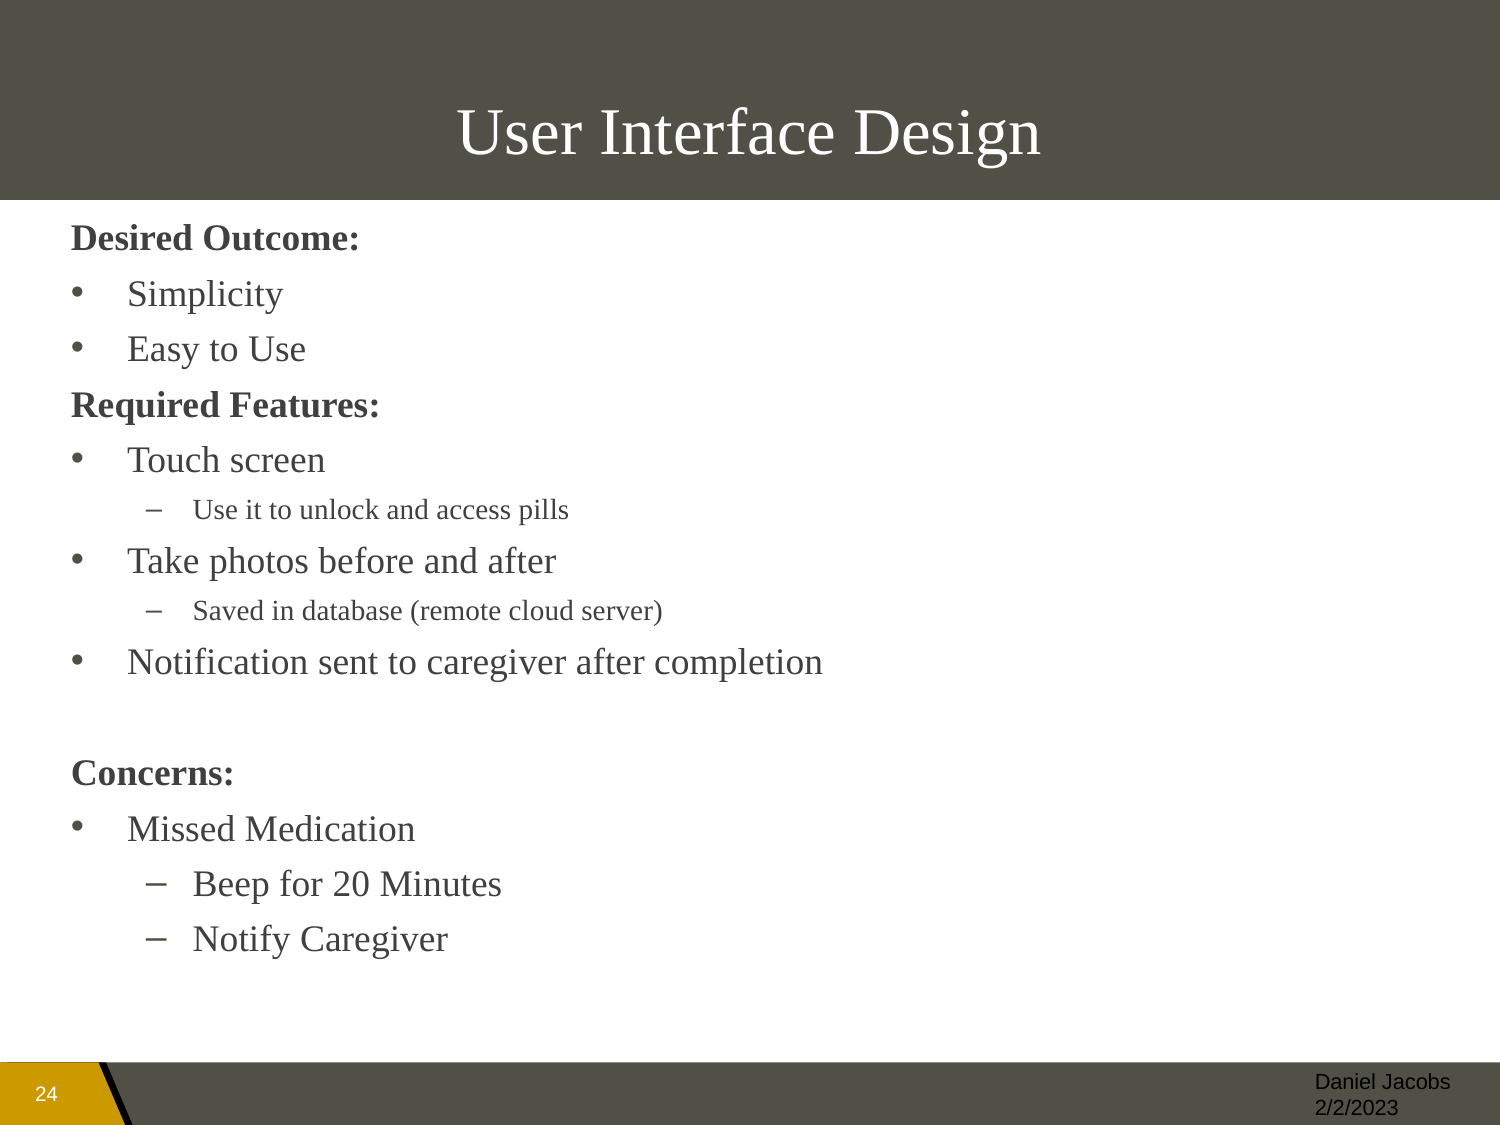

# User Interface Design
Desired Outcome:
Simplicity
Easy to Use
Required Features:
Touch screen
Use it to unlock and access pills
Take photos before and after
Saved in database (remote cloud server)
Notification sent to caregiver after completion

Concerns:
Missed Medication
Beep for 20 Minutes
Notify Caregiver

Daniel Jacobs
2/2/2023